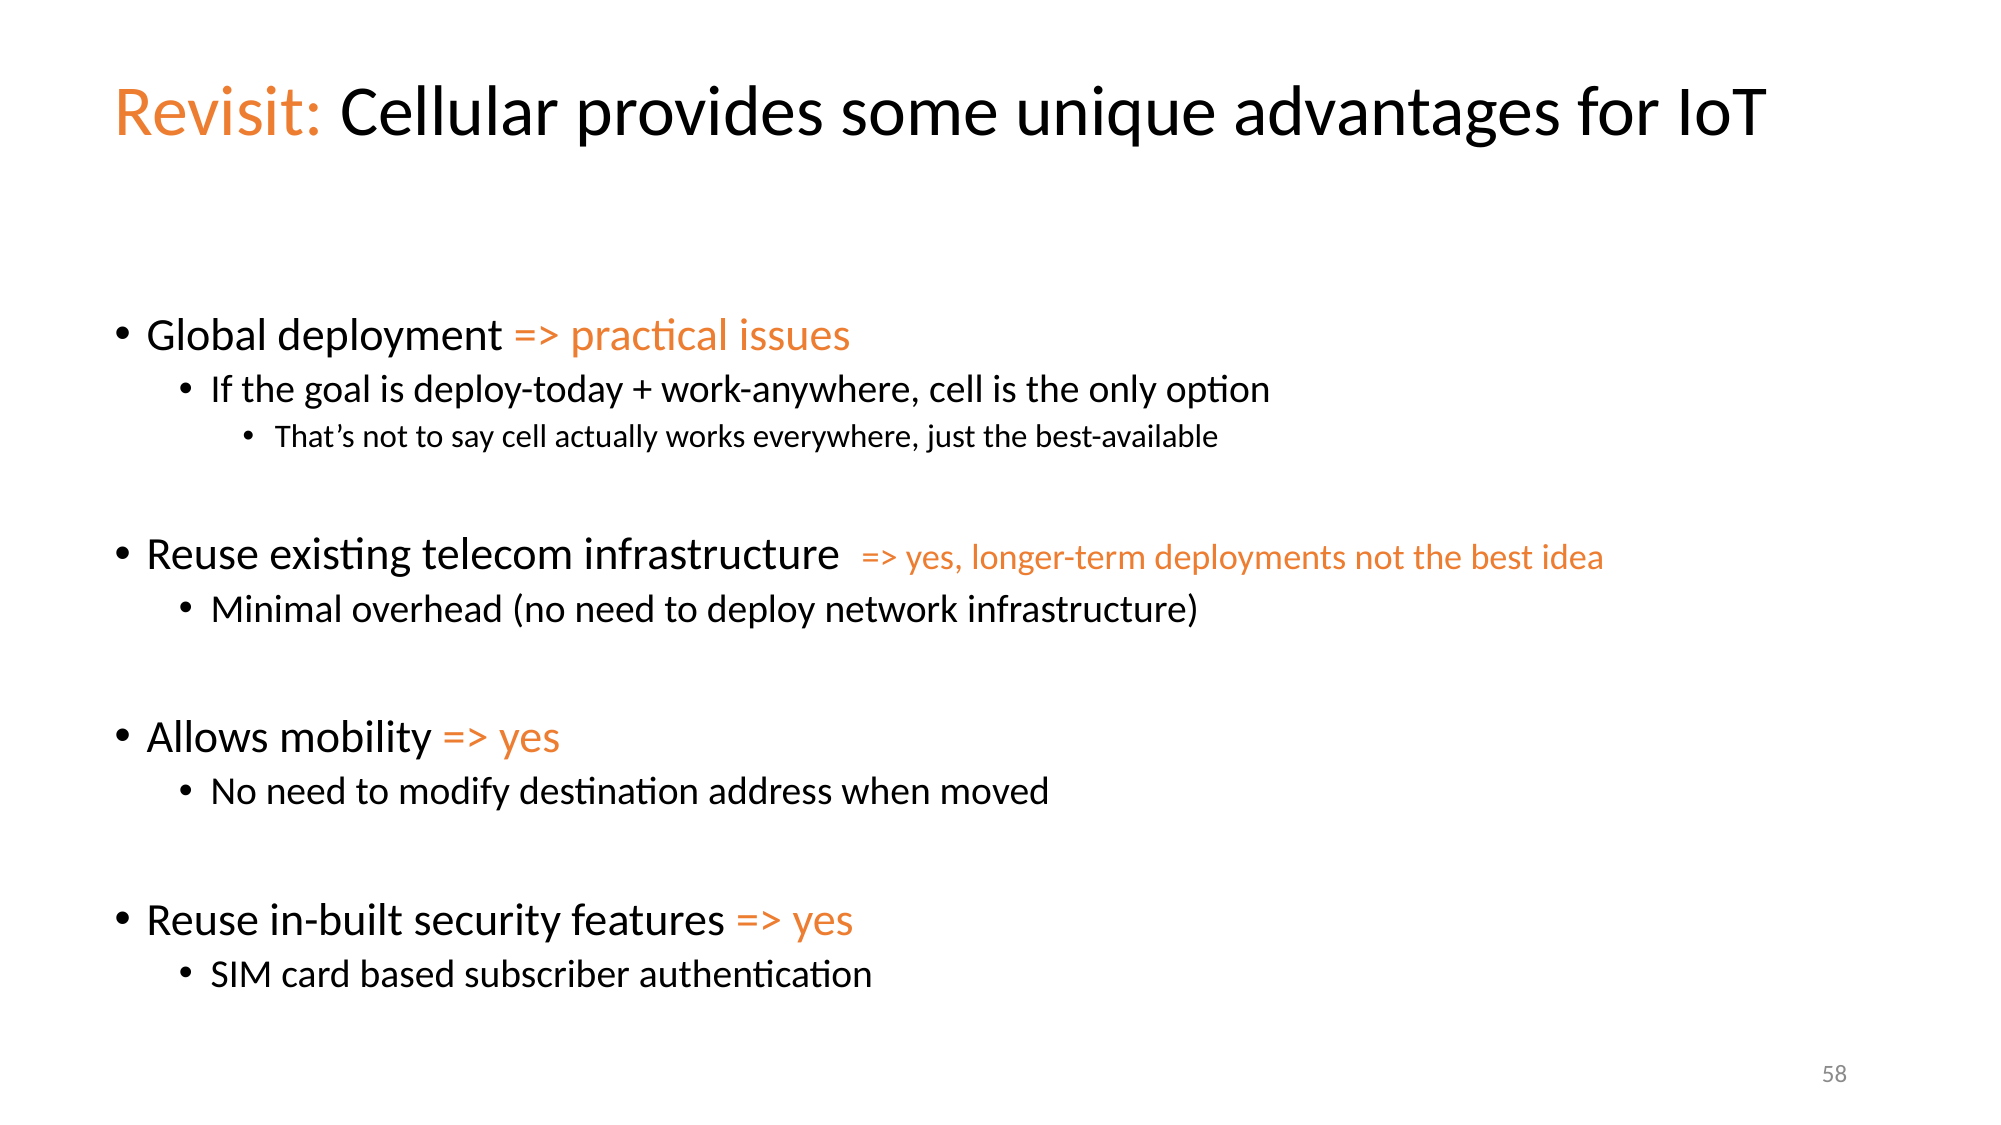

# Revisit: Cellular provides some unique advantages for IoT
Global deployment => practical issues
If the goal is deploy-today + work-anywhere, cell is the only option
That’s not to say cell actually works everywhere, just the best-available

Reuse existing telecom infrastructure  => yes, longer-term deployments not the best idea
Minimal overhead (no need to deploy network infrastructure)

Allows mobility => yes
No need to modify destination address when moved

Reuse in-built security features => yes
SIM card based subscriber authentication

58